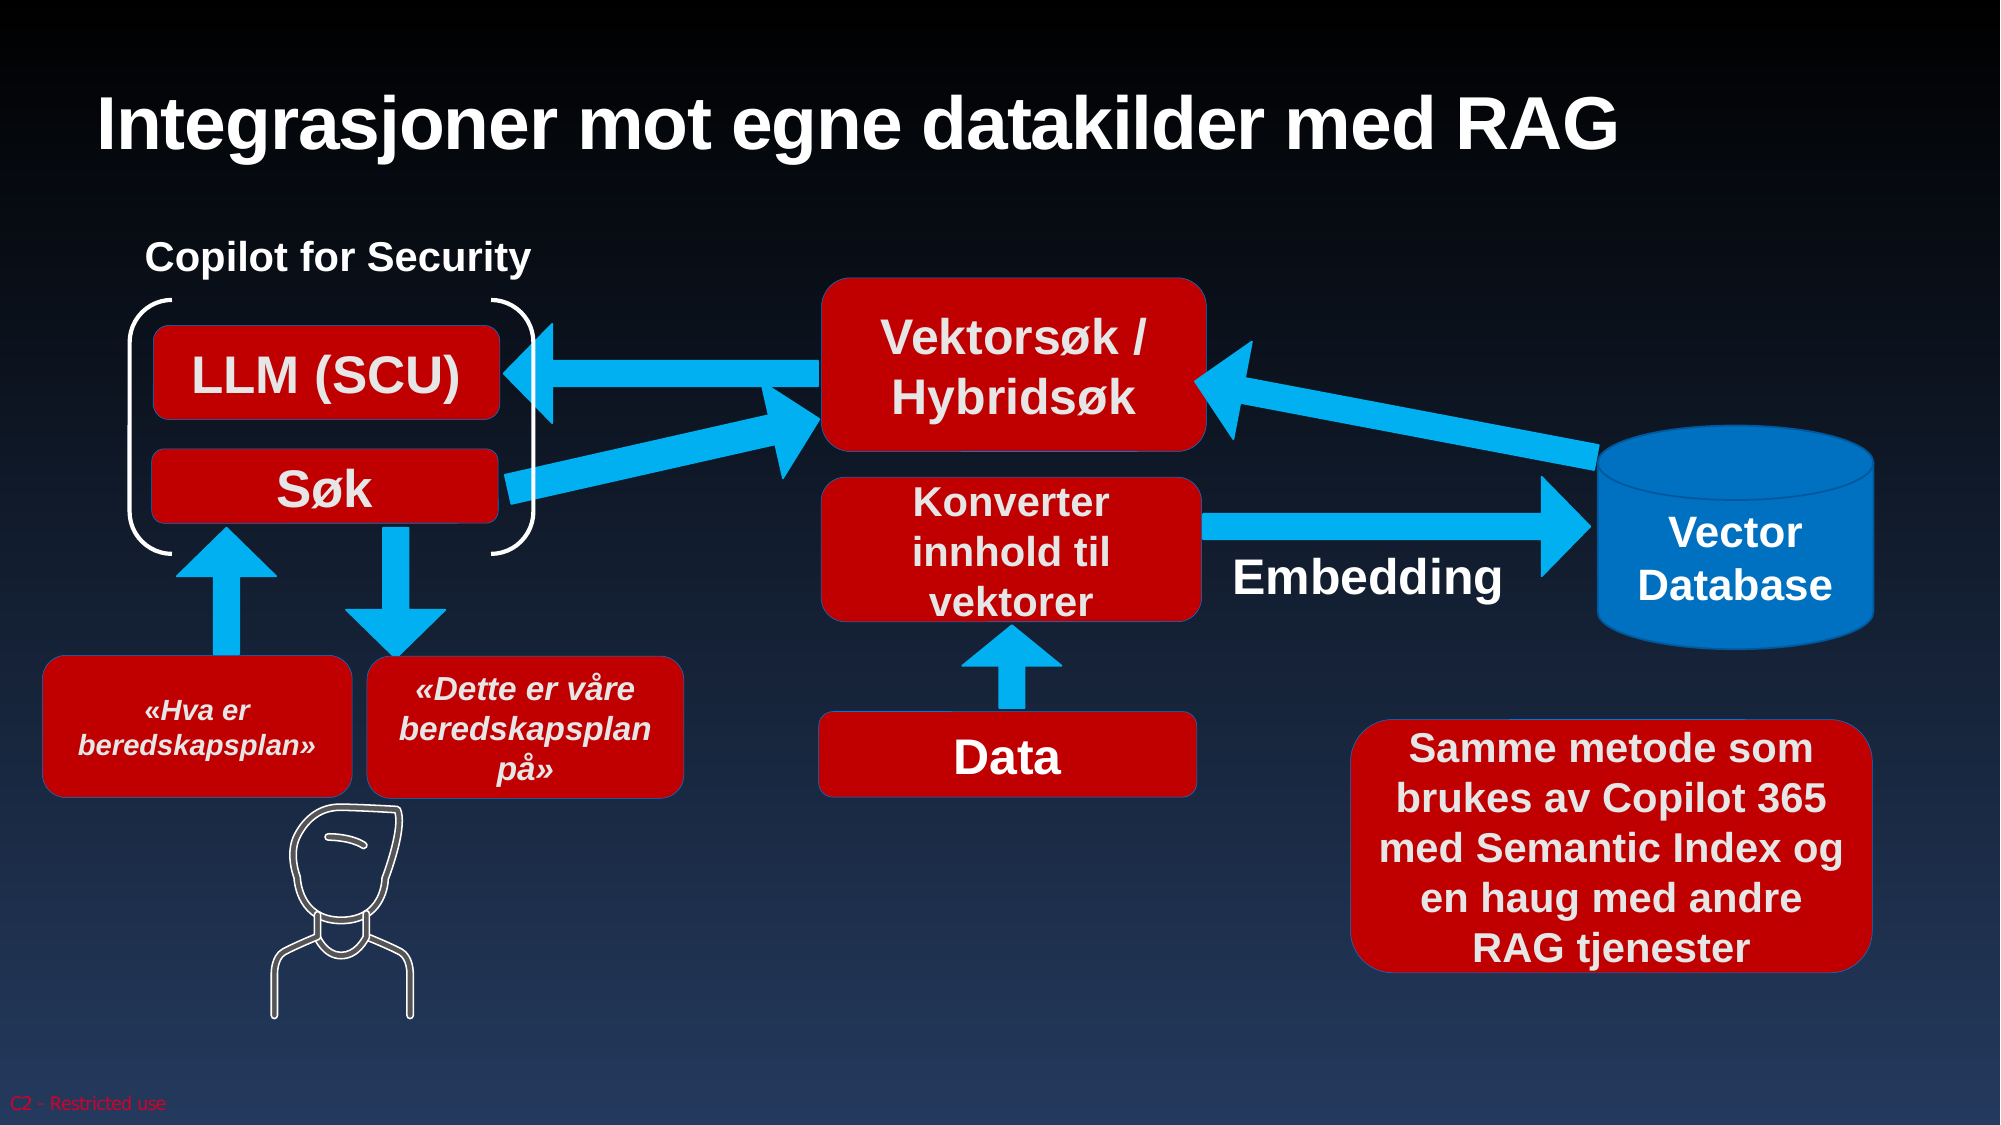

# Integrasjoner mot egne datakilder med RAG

Copilot for Security
Vektorsøk / Hybridsøk

LLM (SCU)

Vector Database
Søk
Konverter innhold til vektorer

Embedding

«Hva er beredskapsplan»
«Dette er våre beredskapsplan på»
Data
Samme metode som brukes av Copilot 365 med Semantic Index og en haug med andre RAG tjenester